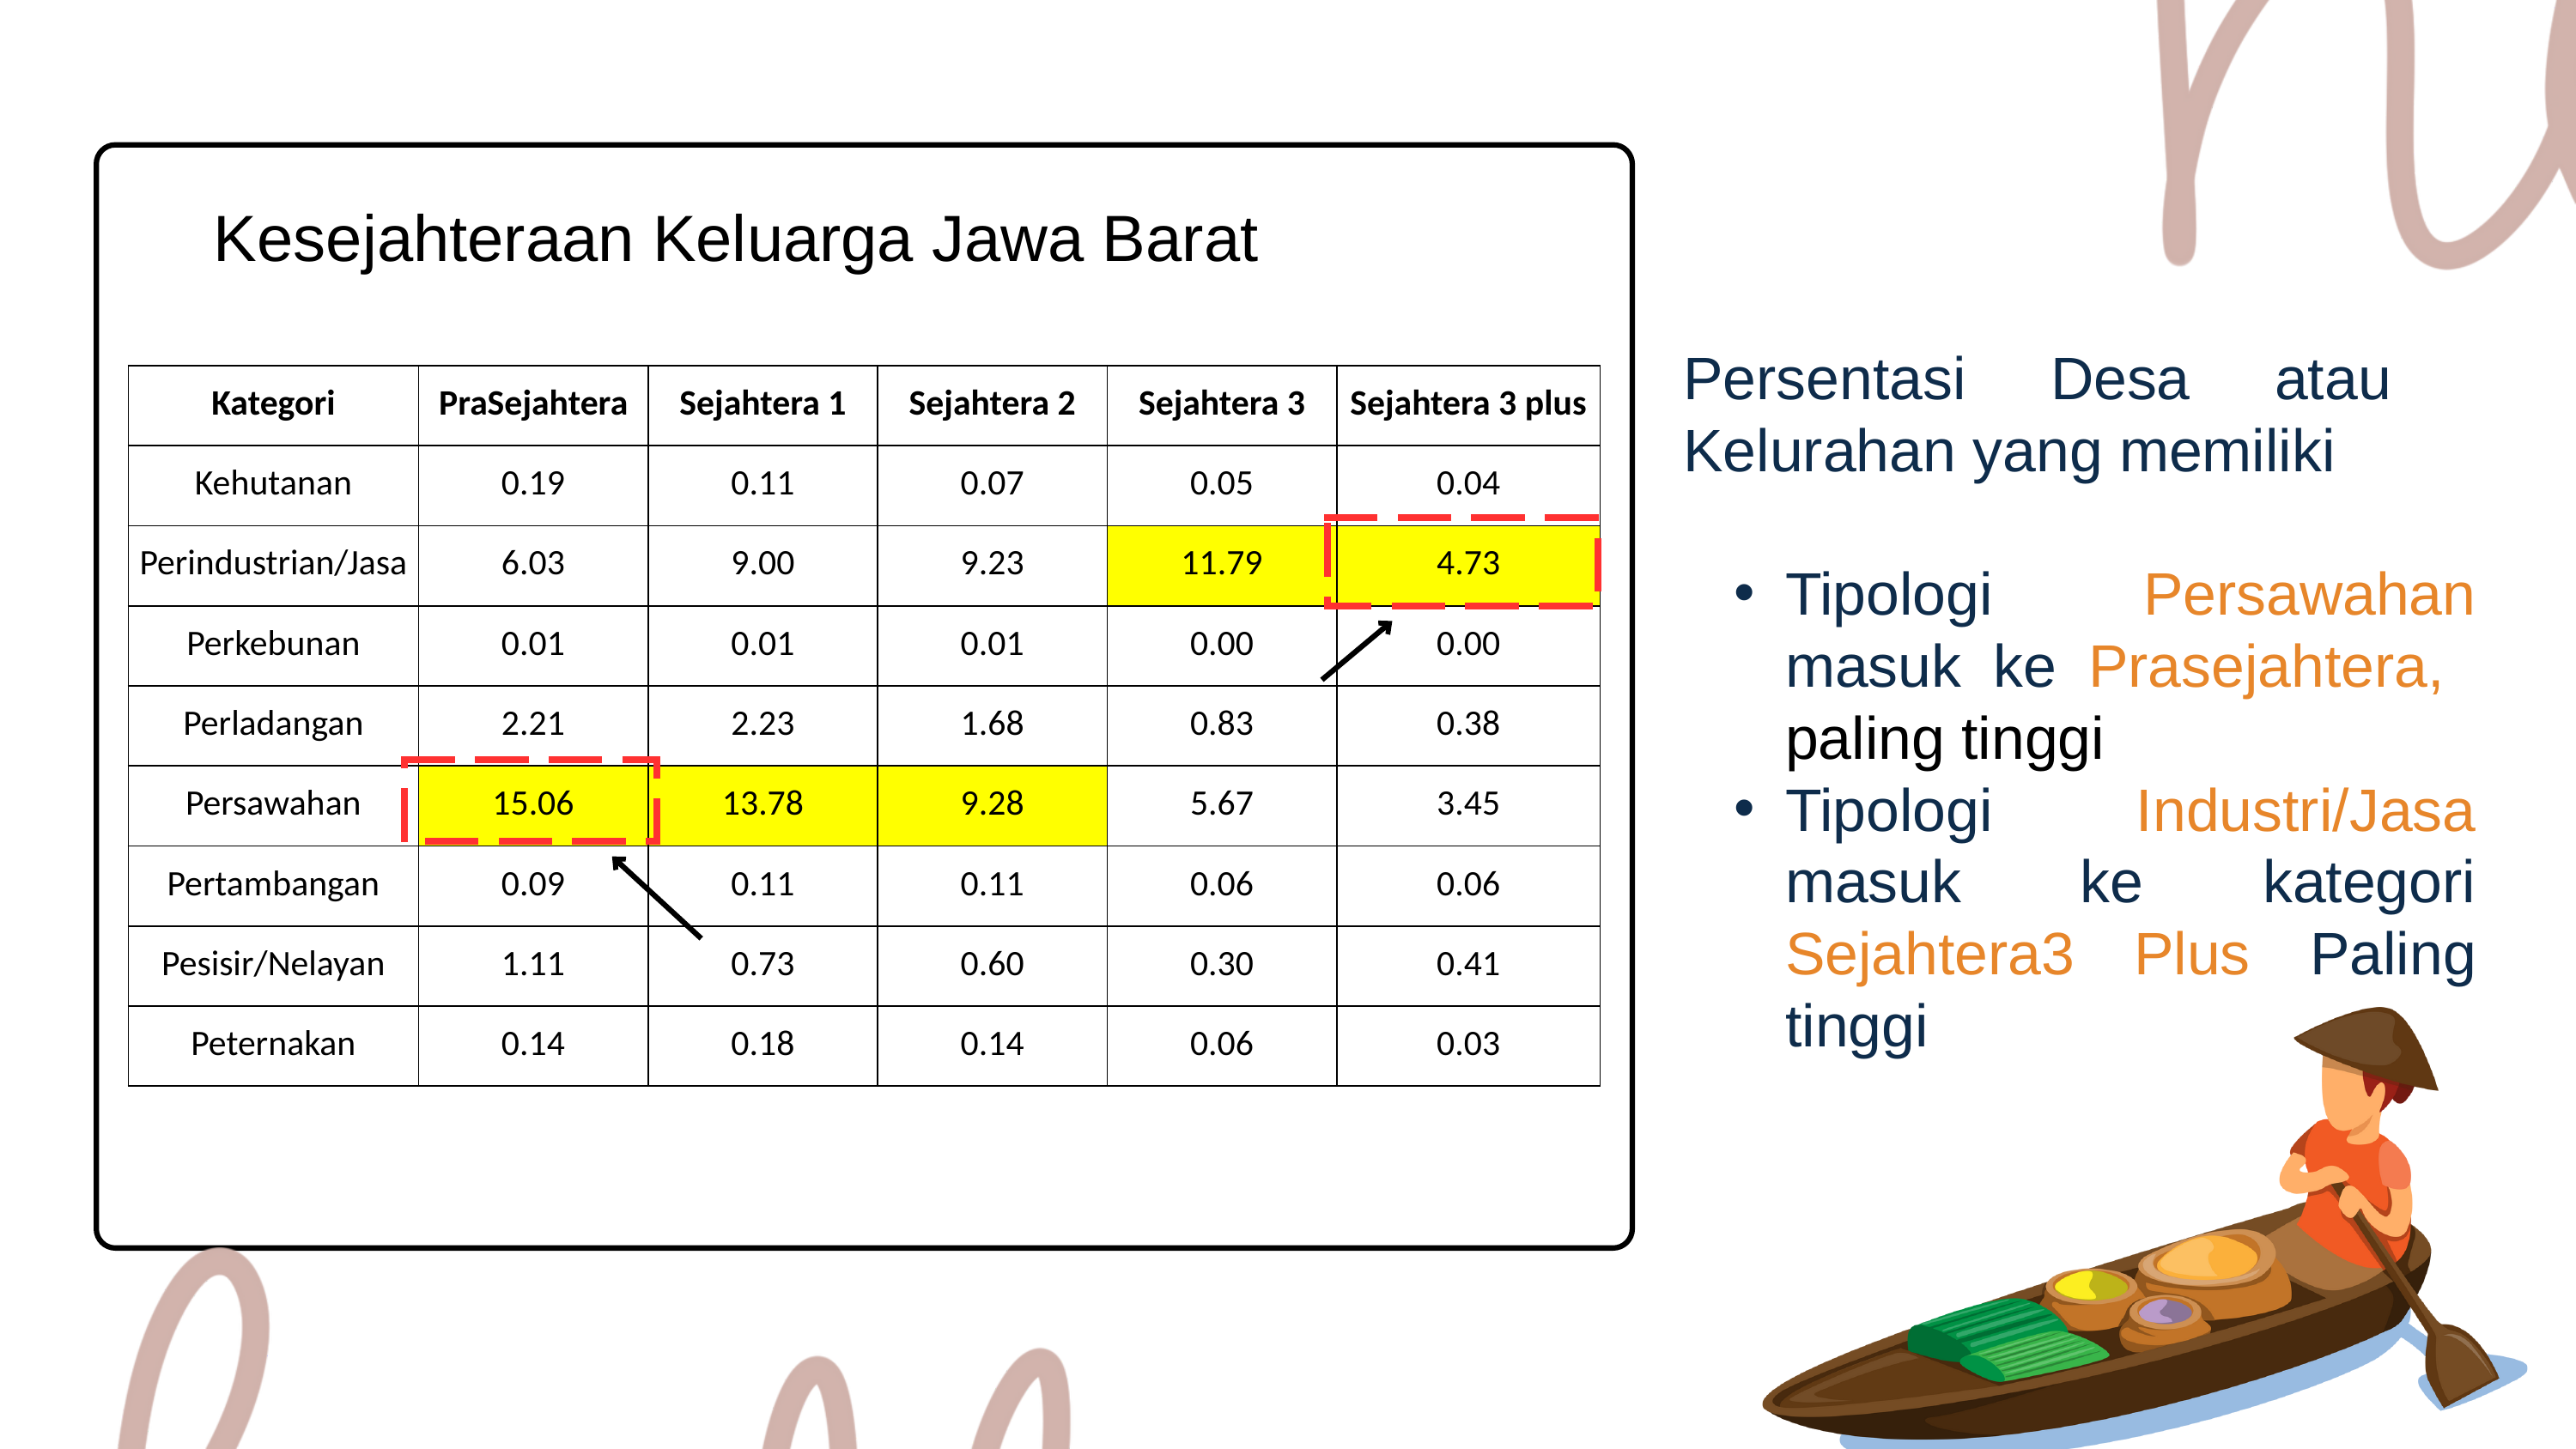

Kesejahteraan Keluarga Jawa Barat
Persentasi Desa atau  Kelurahan yang memiliki

Tipologi Persawahan masuk ke Prasejahtera,  paling tinggi
Tipologi Industri/Jasa masuk ke kategori Sejahtera3 Plus Paling tinggi
| Kategori | PraSejahtera | Sejahtera 1 | Sejahtera 2 | Sejahtera 3 | Sejahtera 3 plus |
| --- | --- | --- | --- | --- | --- |
| Kehutanan | 0.19 | 0.11 | 0.07 | 0.05 | 0.04 |
| Perindustrian/Jasa | 6.03 | 9.00 | 9.23 | 11.79 | 4.73 |
| Perkebunan | 0.01 | 0.01 | 0.01 | 0.00 | 0.00 |
| Perladangan | 2.21 | 2.23 | 1.68 | 0.83 | 0.38 |
| Persawahan | 15.06 | 13.78 | 9.28 | 5.67 | 3.45 |
| Pertambangan | 0.09 | 0.11 | 0.11 | 0.06 | 0.06 |
| Pesisir/Nelayan | 1.11 | 0.73 | 0.60 | 0.30 | 0.41 |
| Peternakan | 0.14 | 0.18 | 0.14 | 0.06 | 0.03 |